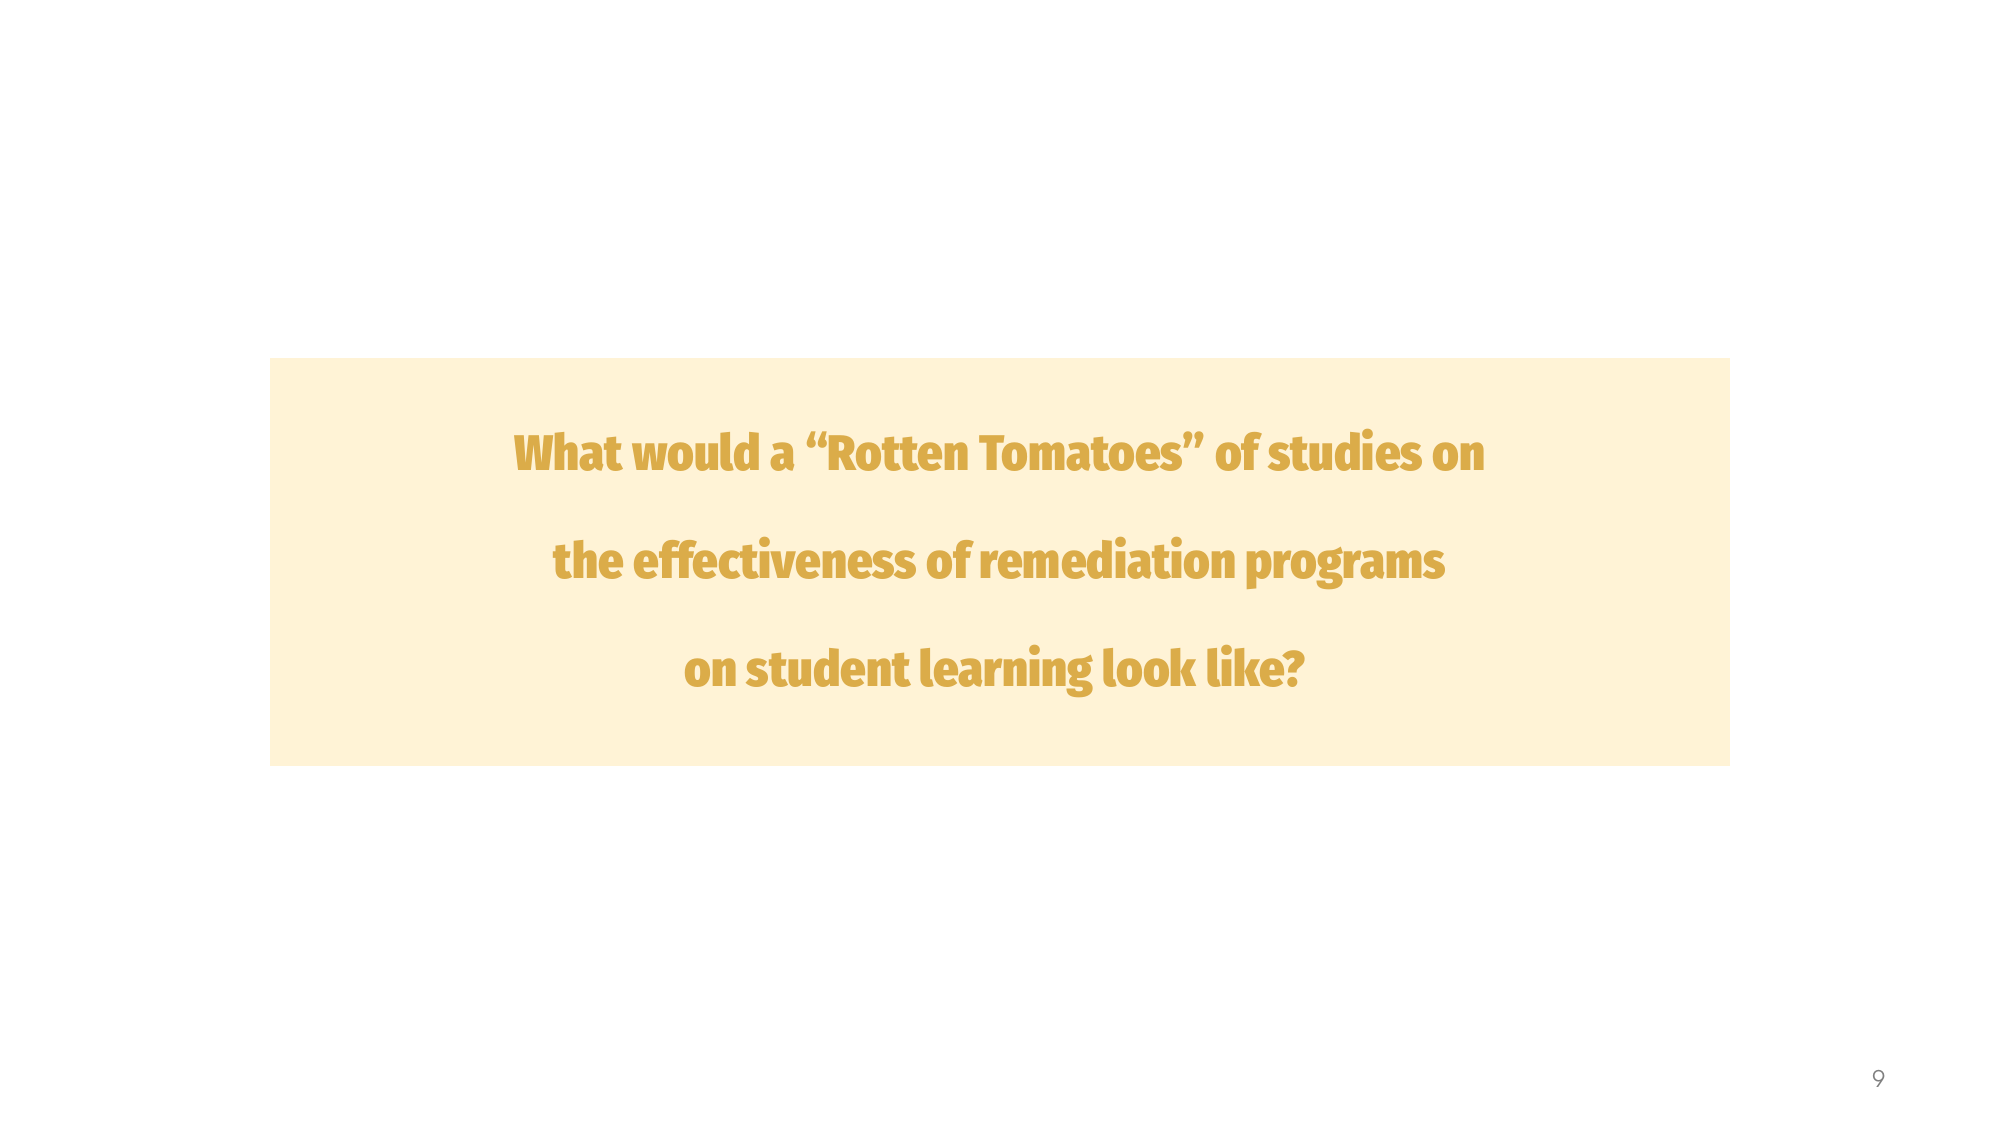

What would a “Rotten Tomatoes” of studies on
the effectiveness of remediation programs
on student learning look like?
9